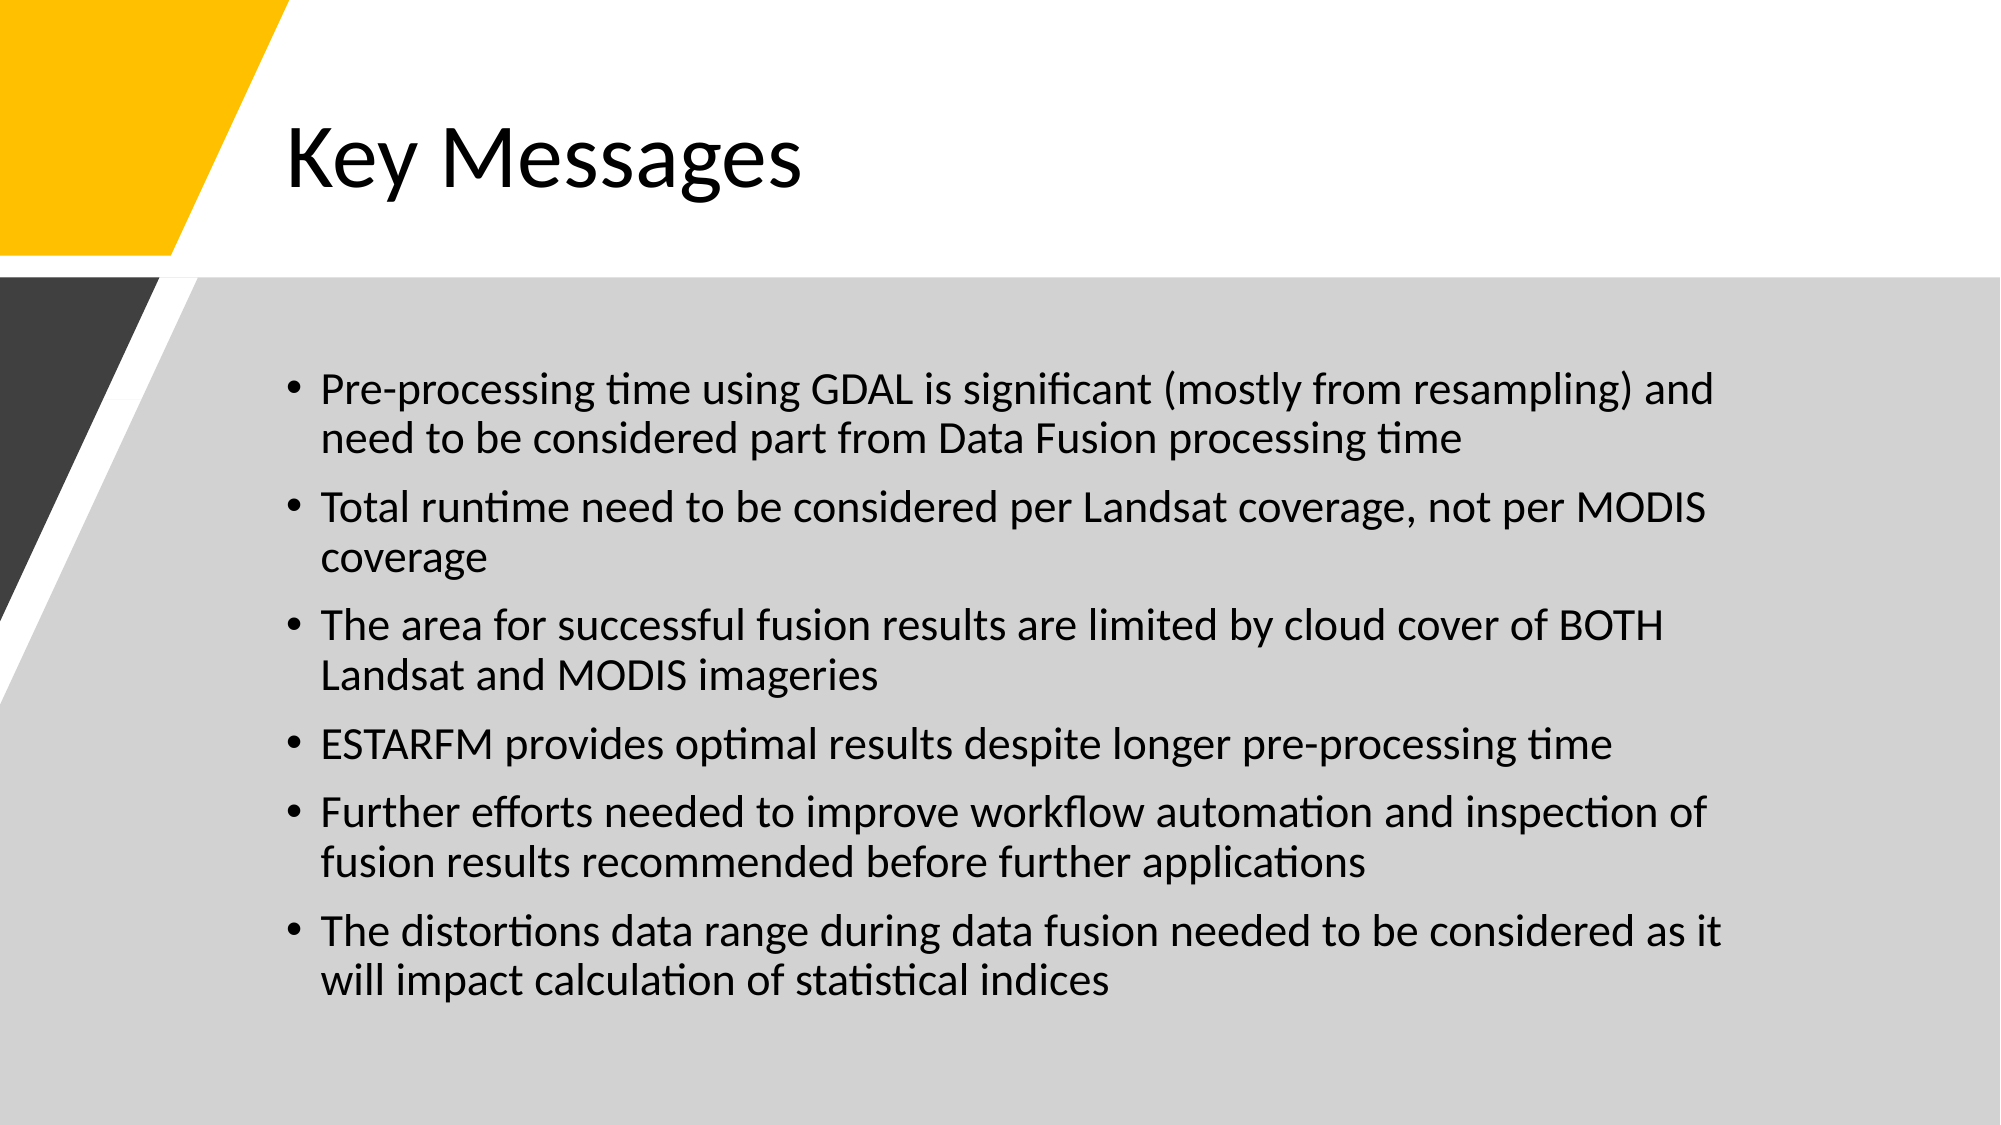

# Key Messages

Pre-processing time using GDAL is significant (mostly from resampling) and need to be considered part from Data Fusion processing time
Total runtime need to be considered per Landsat coverage, not per MODIS coverage
The area for successful fusion results are limited by cloud cover of BOTH Landsat and MODIS imageries
ESTARFM provides optimal results despite longer pre-processing time
Further efforts needed to improve workflow automation and inspection of fusion results recommended before further applications
The distortions data range during data fusion needed to be considered as it will impact calculation of statistical indices